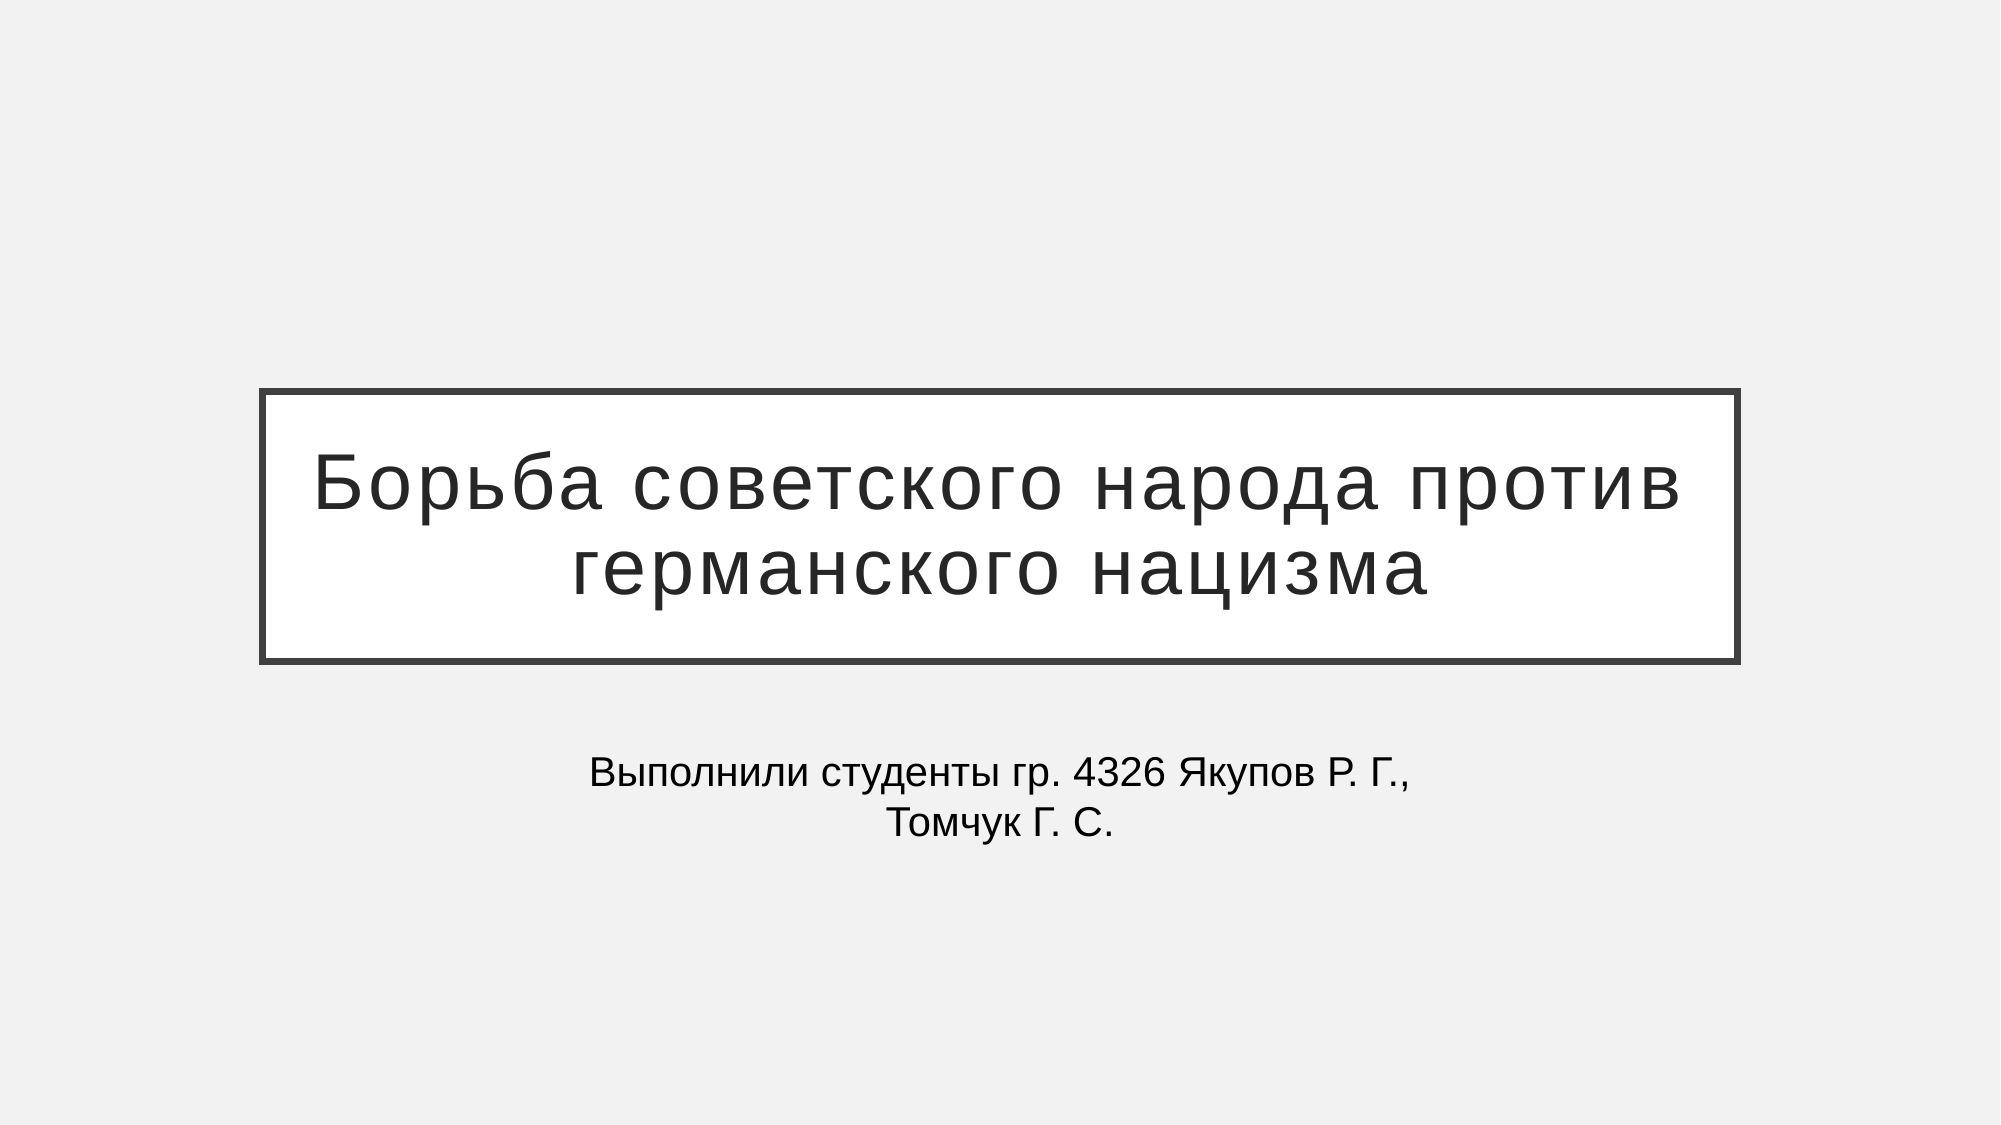

# Борьба советского народа против германского нацизма
Выполнили студенты гр. 4326 Якупов Р. Г., Томчук Г. С.